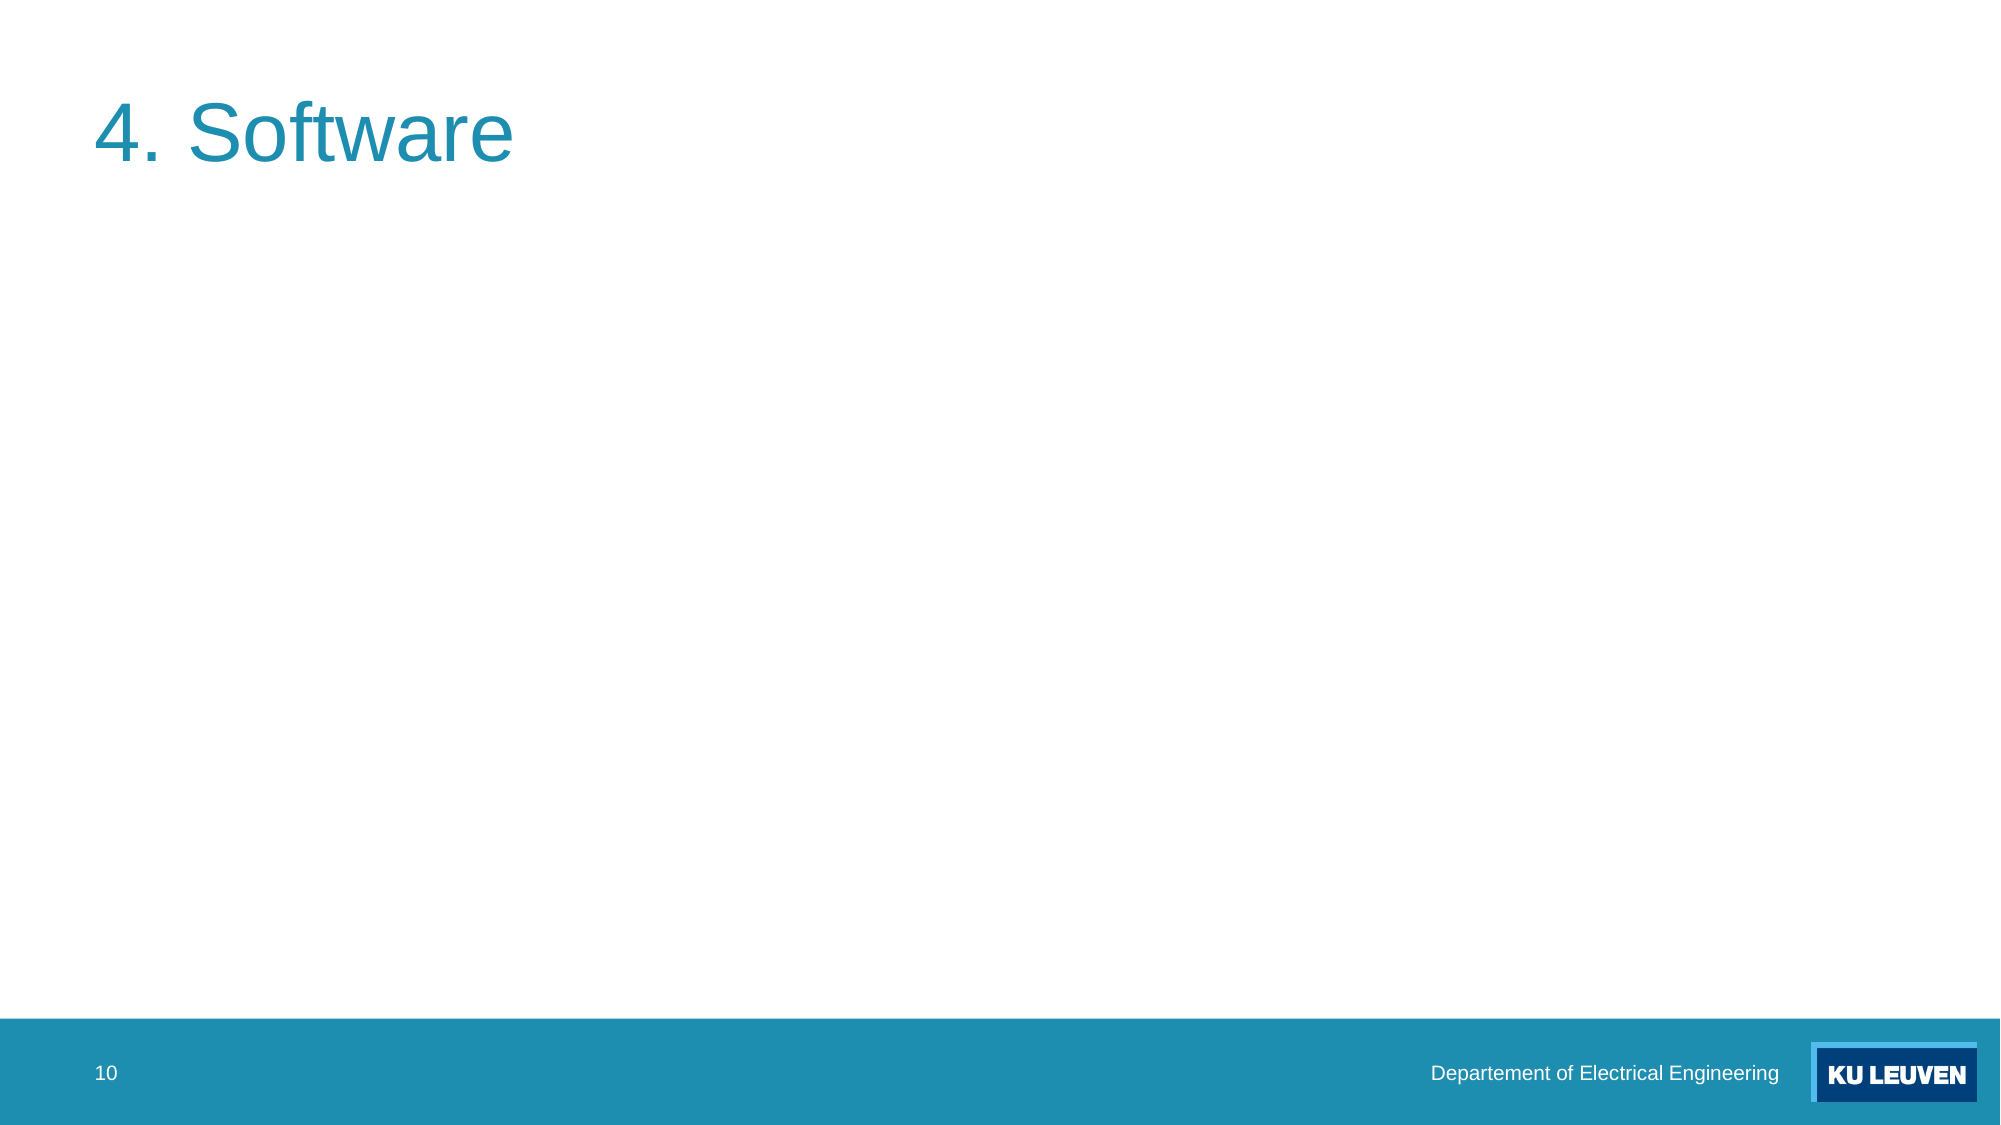

# 4. Software
10
Departement of Electrical Engineering